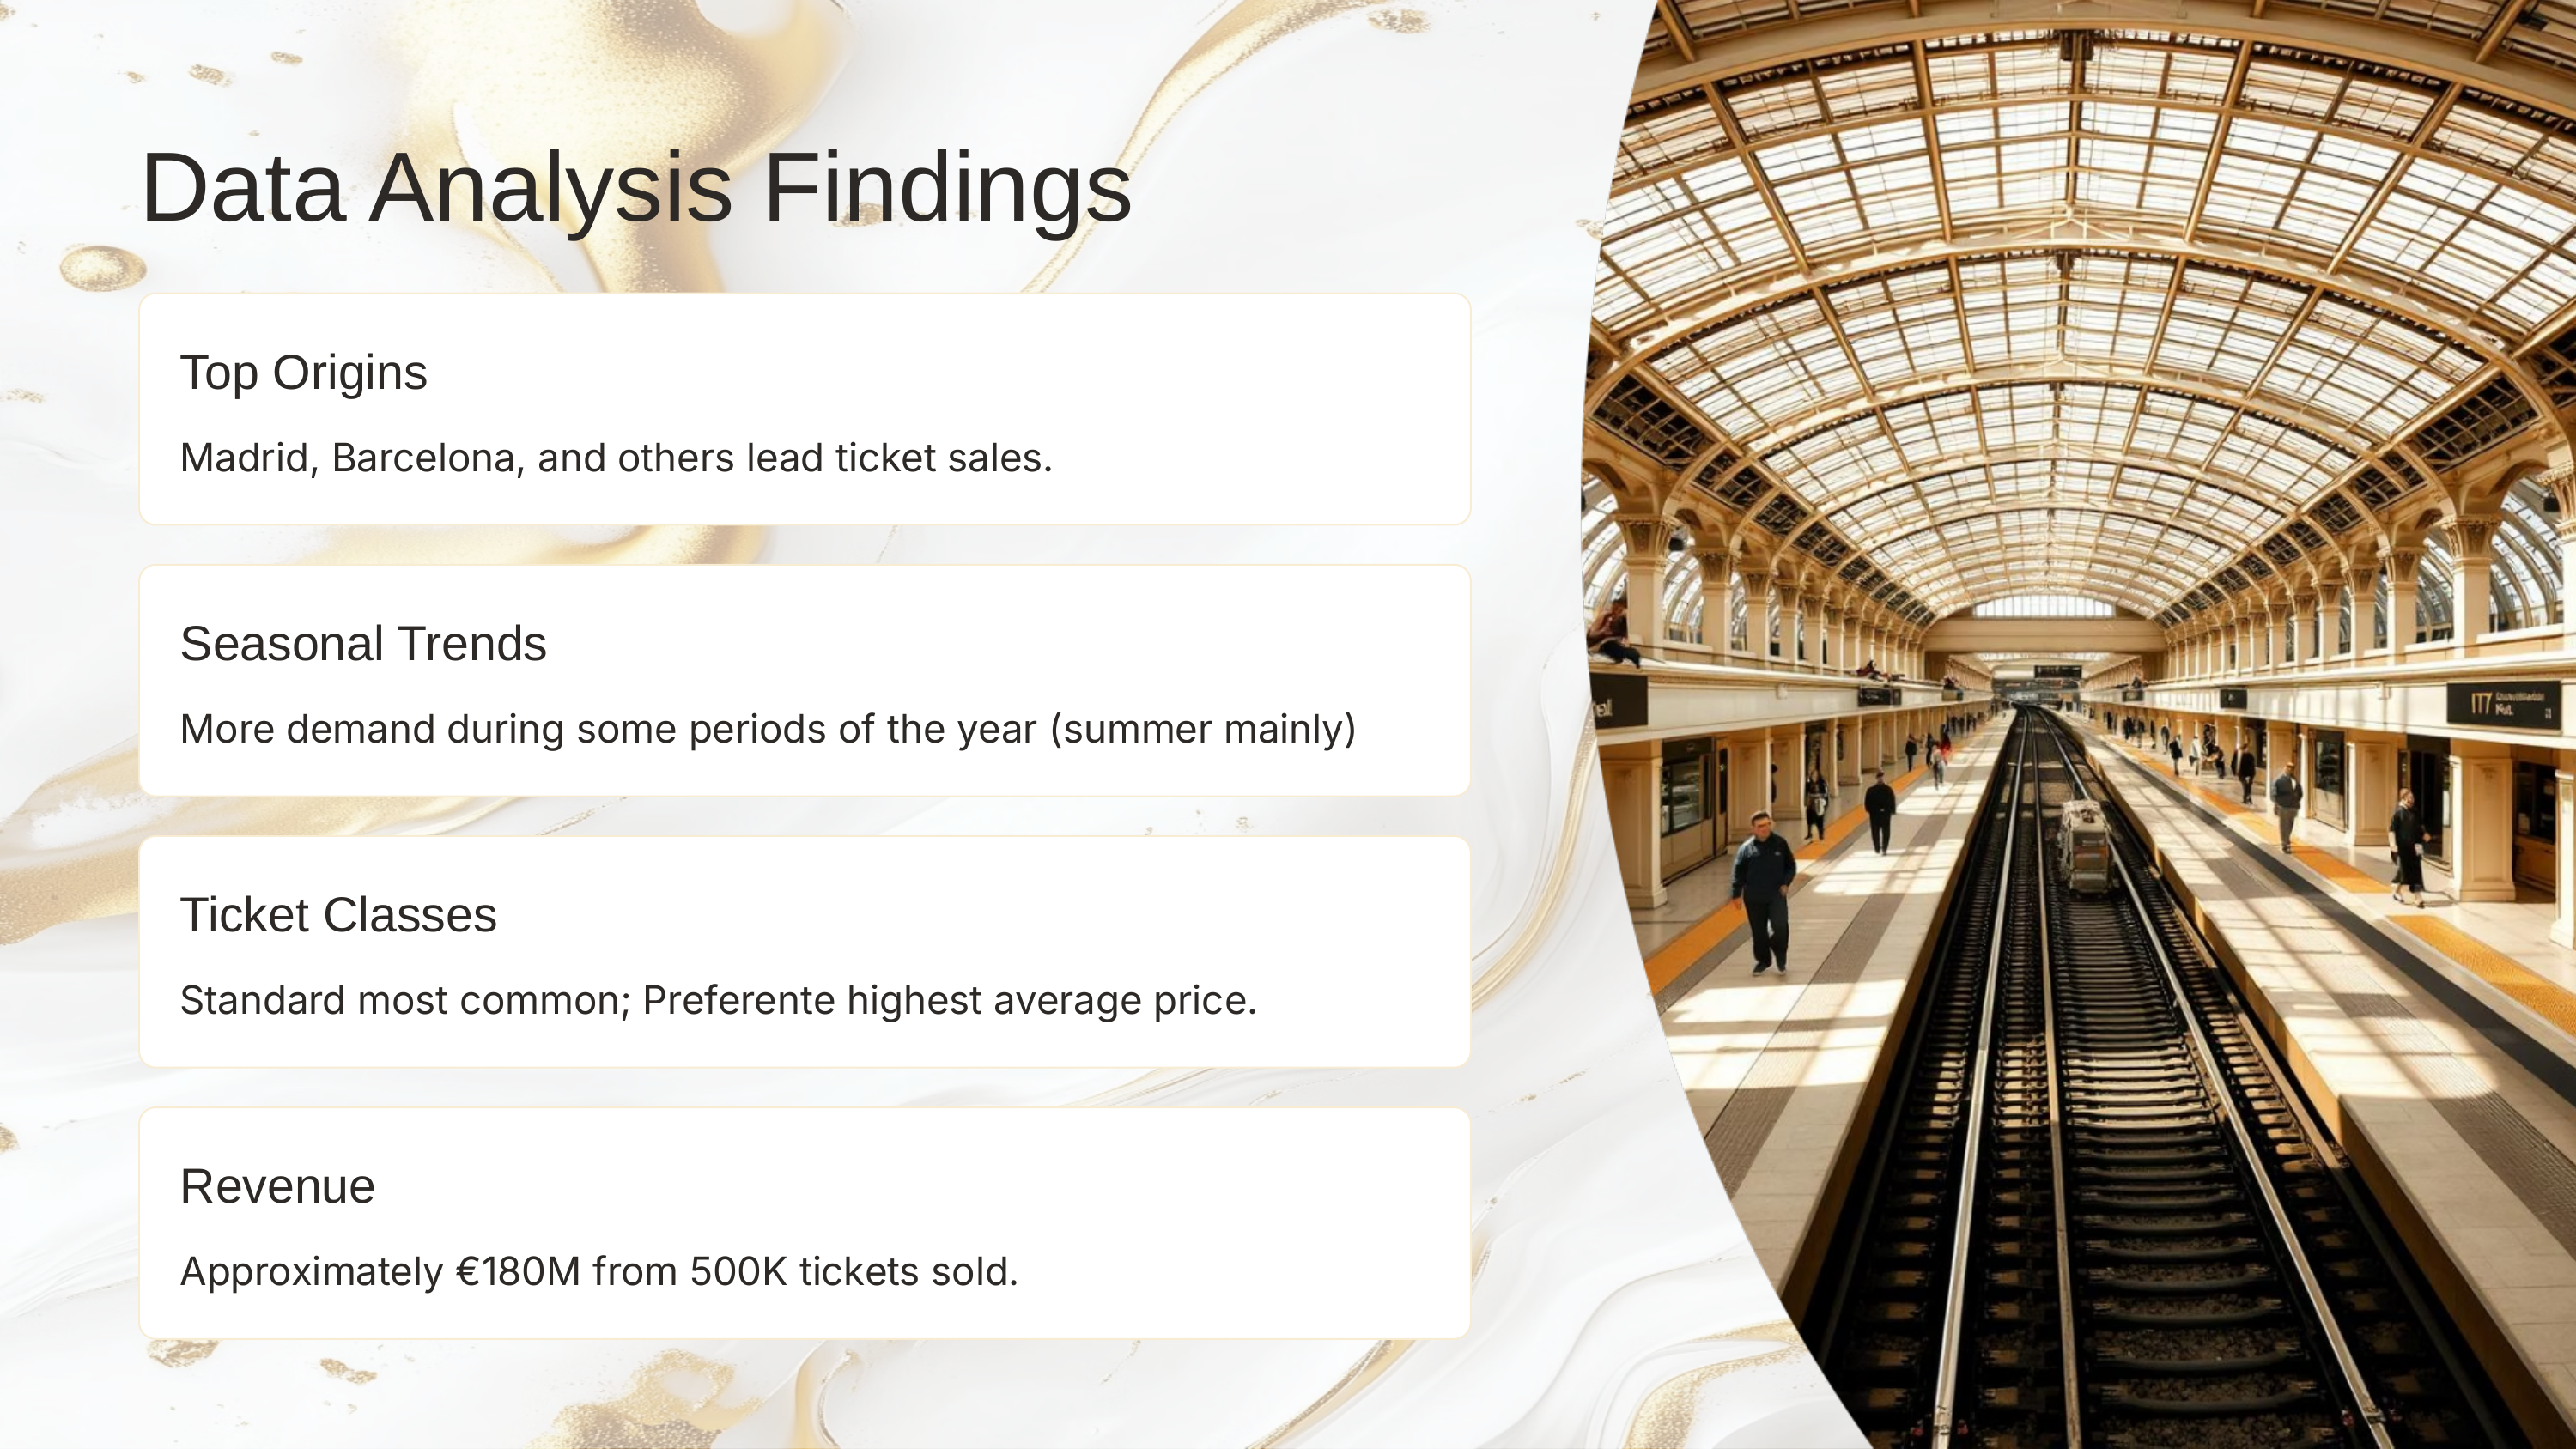

Data Analysis Findings

Top Origins

Madrid, Barcelona, and others lead ticket sales.

Seasonal Trends

More demand during some periods of the year (summer mainly)

Ticket Classes

Standard most common; Preferente highest average price.

Revenue

Approximately €180M from 500K tickets sold.